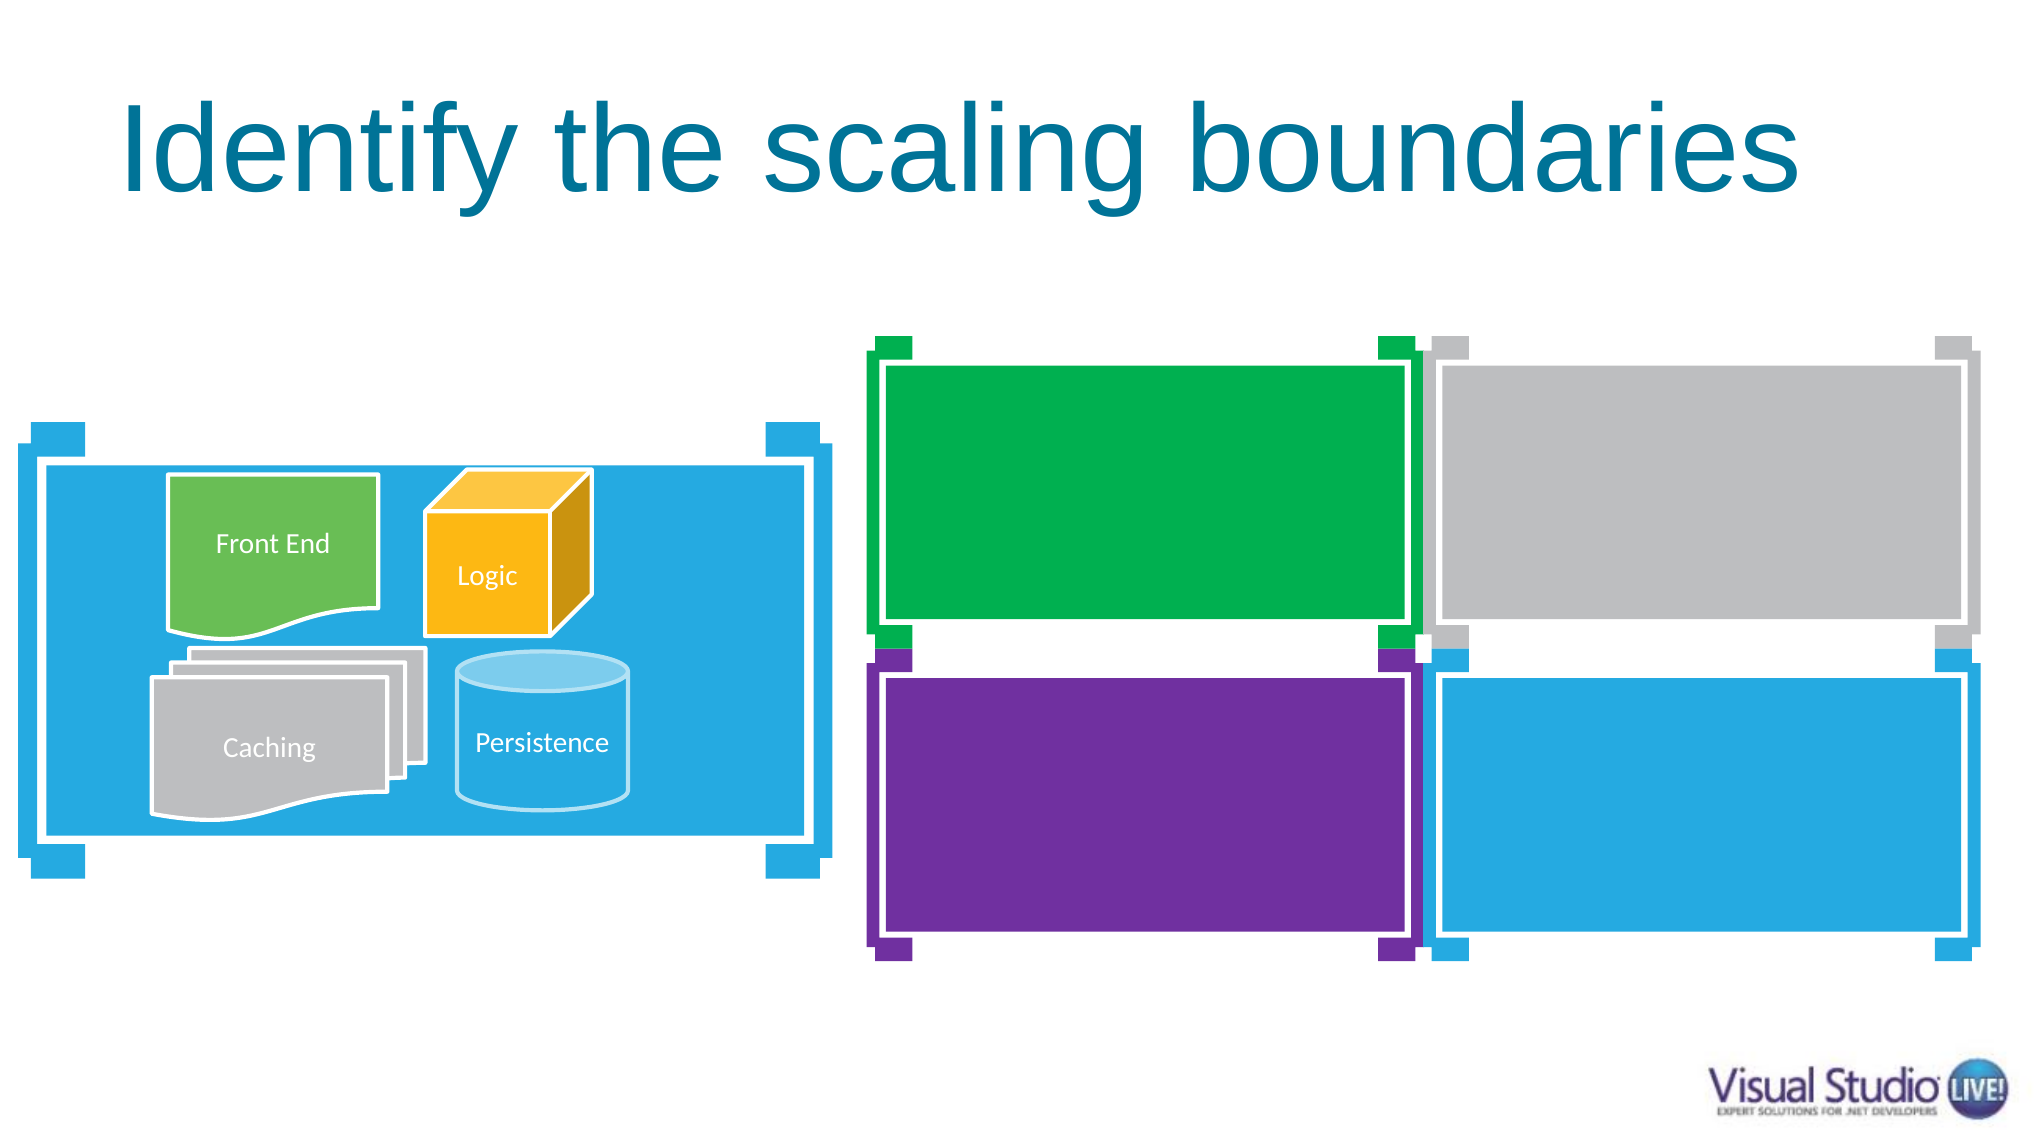

# Identify the scaling boundaries

Logic
Front End
Caching

Persistence